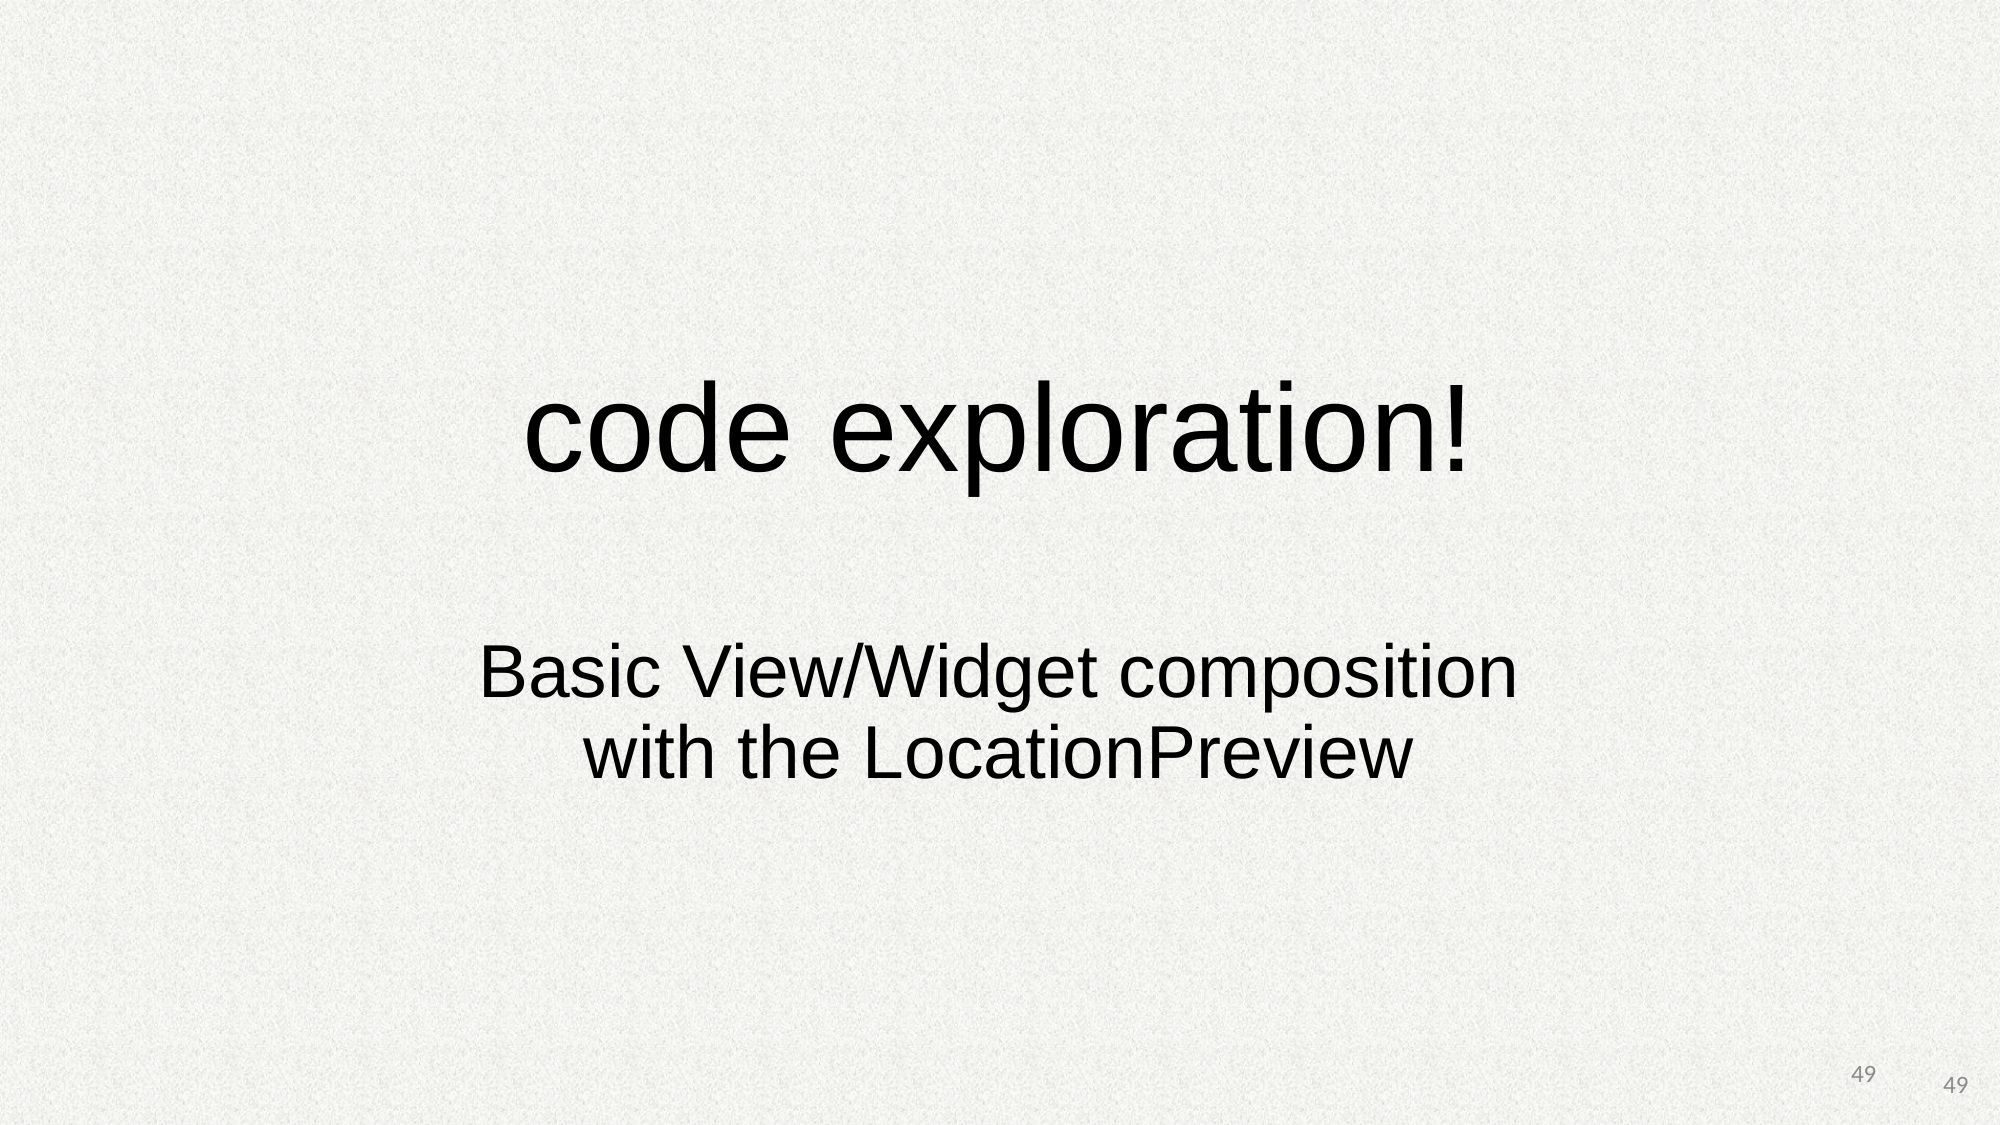

# code exploration! Basic View/Widget composition with the LocationPreview
49
49